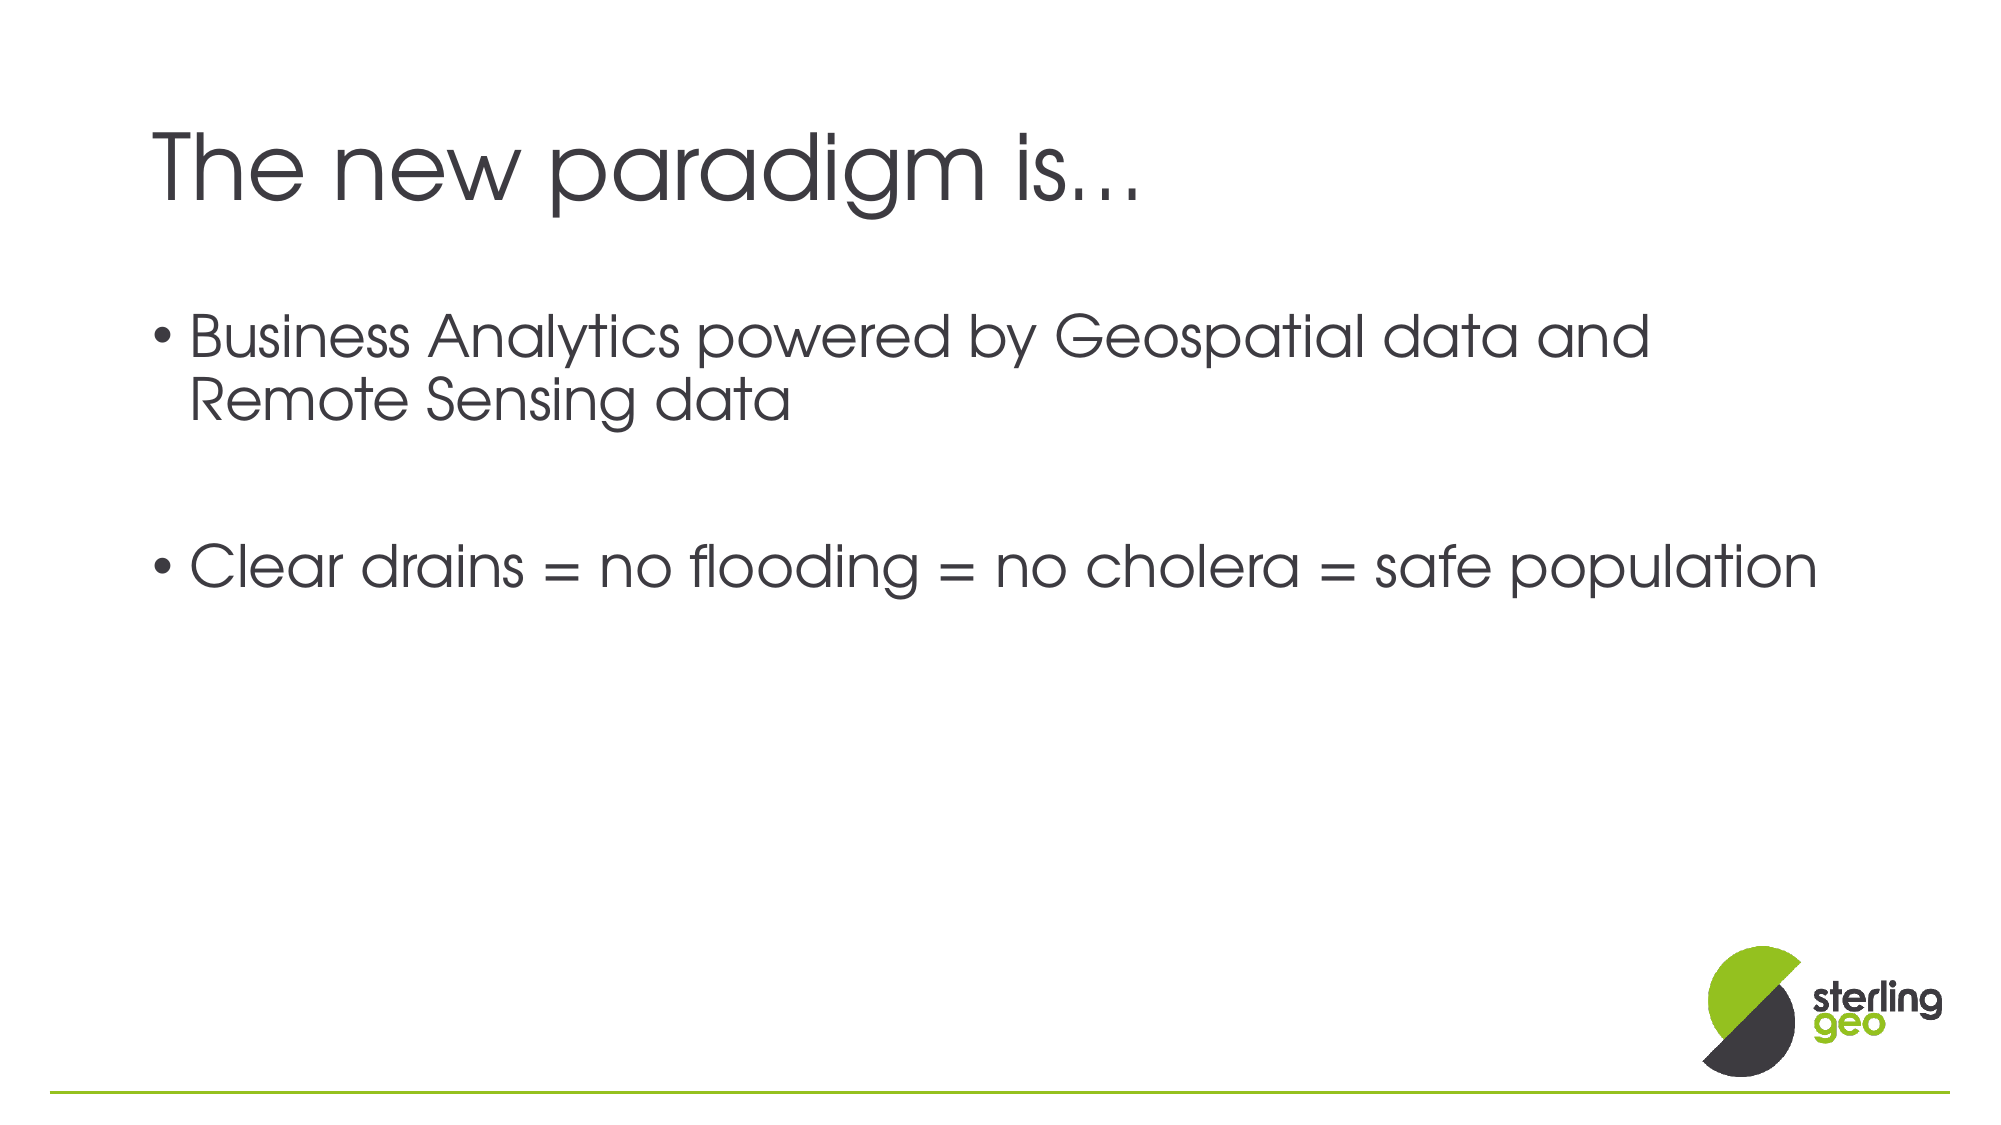

# The new paradigm is…
Business Analytics powered by Geospatial data and Remote Sensing data

Clear drains = no flooding = no cholera = safe population